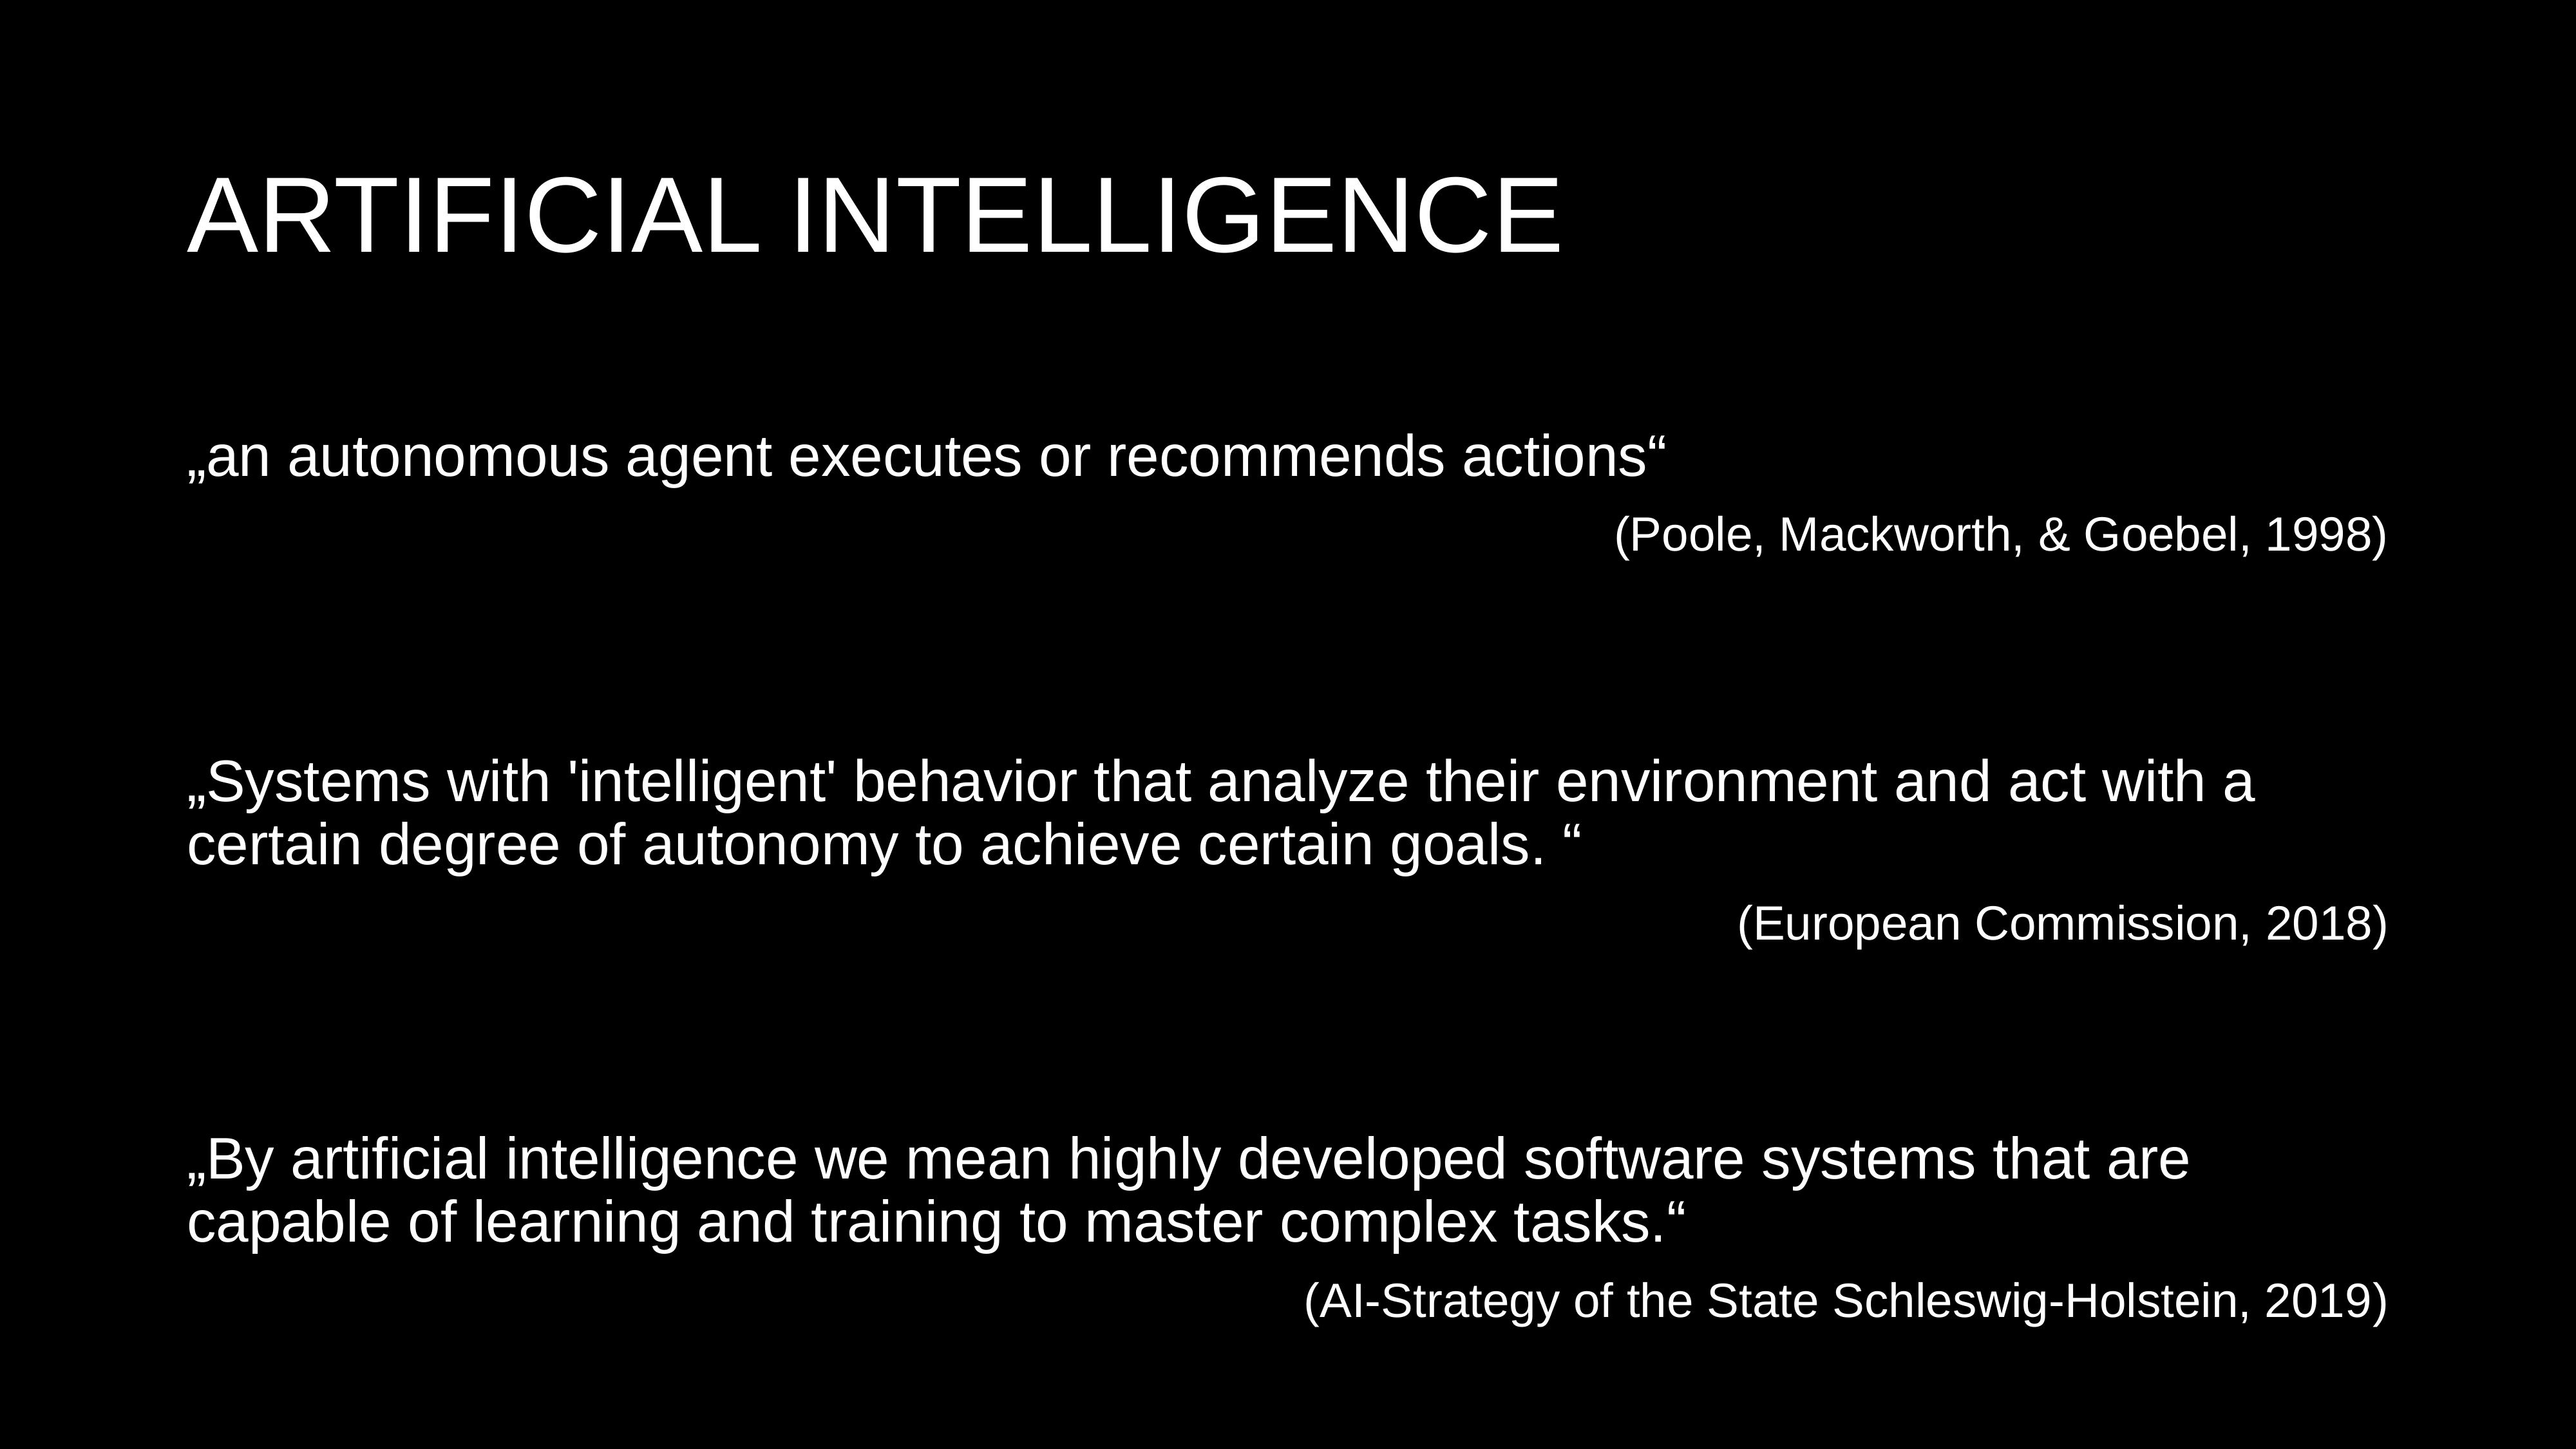

# Artificial Intelligence
„an autonomous agent executes or recommends actions“
(Poole, Mackworth, & Goebel, 1998)

„Systems with 'intelligent' behavior that analyze their environment and act with a certain degree of autonomy to achieve certain goals. “
(European Commission, 2018)

„By artificial intelligence we mean highly developed software systems that are capable of learning and training to master complex tasks.“
(AI-Strategy of the State Schleswig-Holstein, 2019)